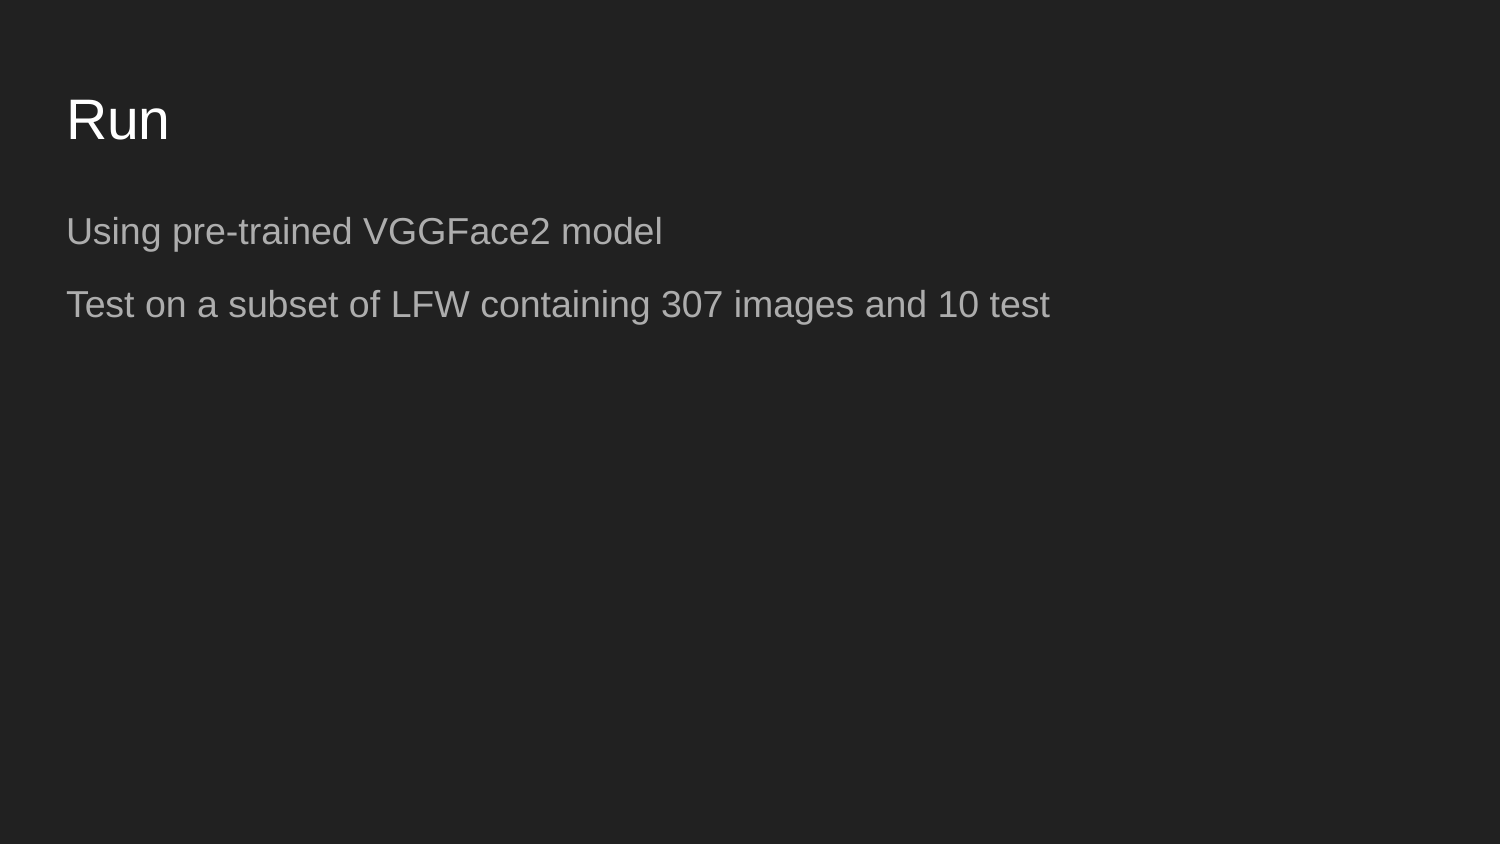

# Run
Using pre-trained VGGFace2 model
Test on a subset of LFW containing 307 images and 10 test